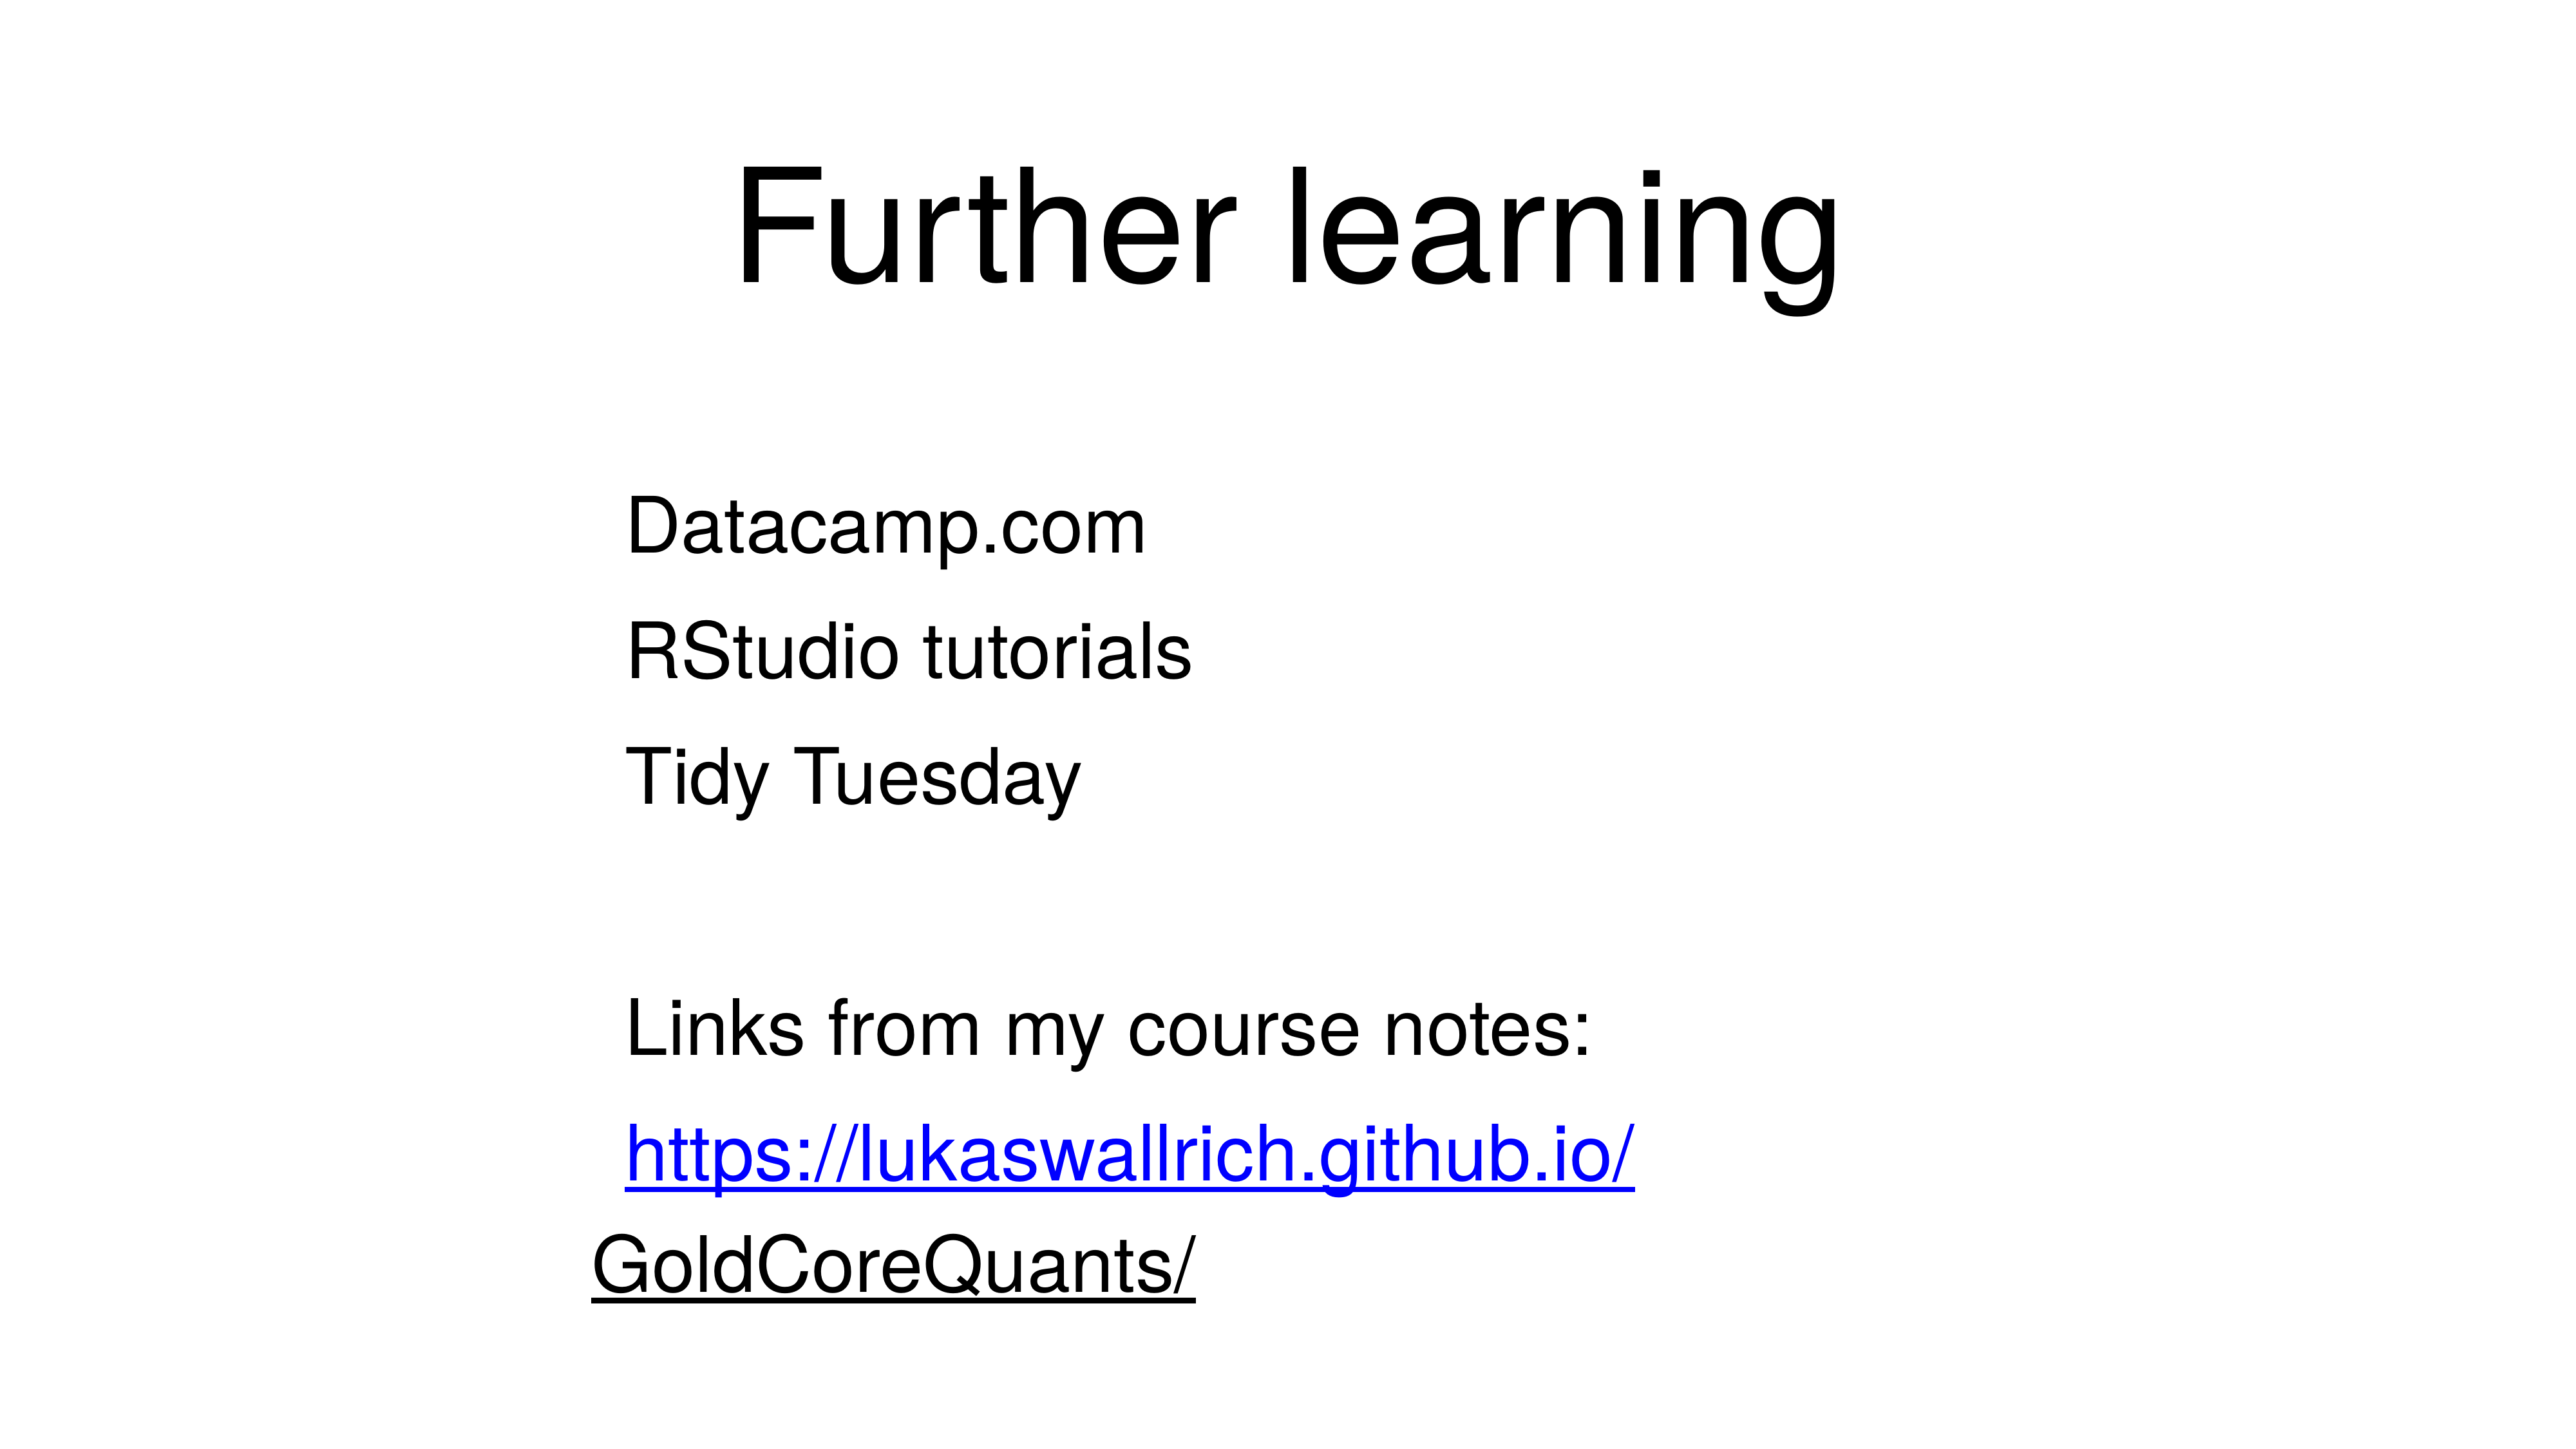

# Further learning
Datacamp.com
RStudio tutorials
Tidy Tuesday

Links from my course notes:
https://lukaswallrich.github.io/
GoldCoreQuants/